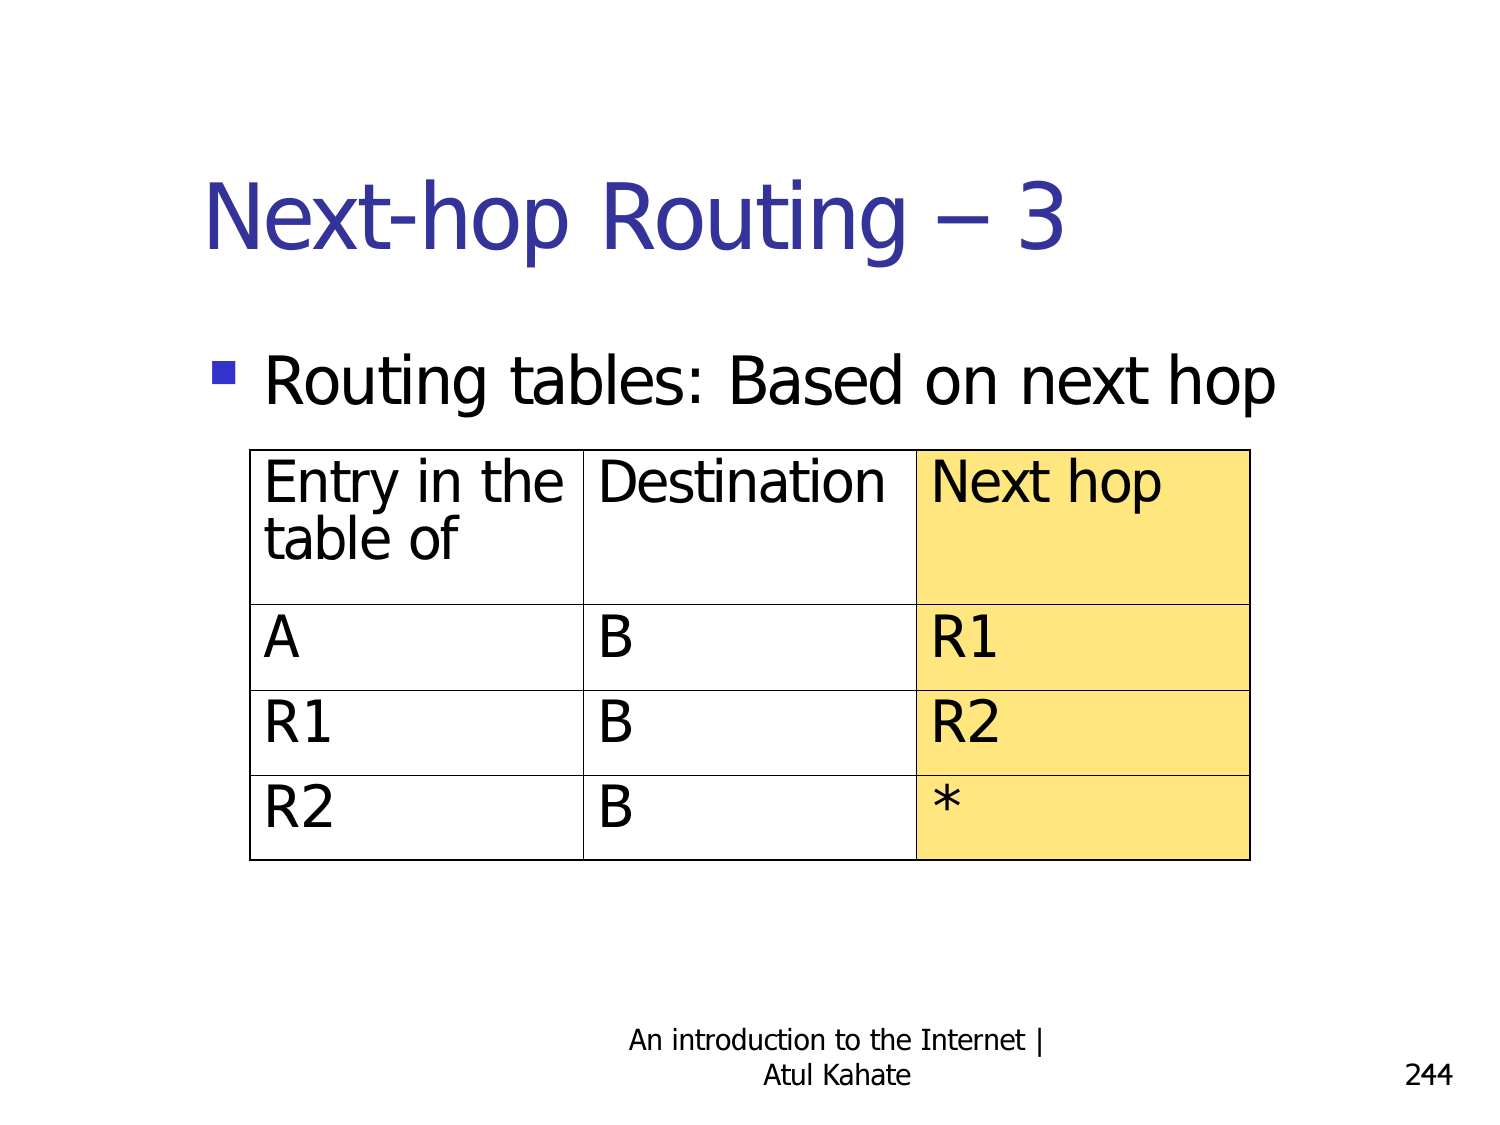

Next-hop Routing – 3
Routing tables: Based on next hop

| Entry in the table of | Destination | Next hop |
| --- | --- | --- |
| A | B | R1 |
| R1 | B | R2 |
| R2 | B | \* |
An introduction to the Internet | Atul Kahate
244